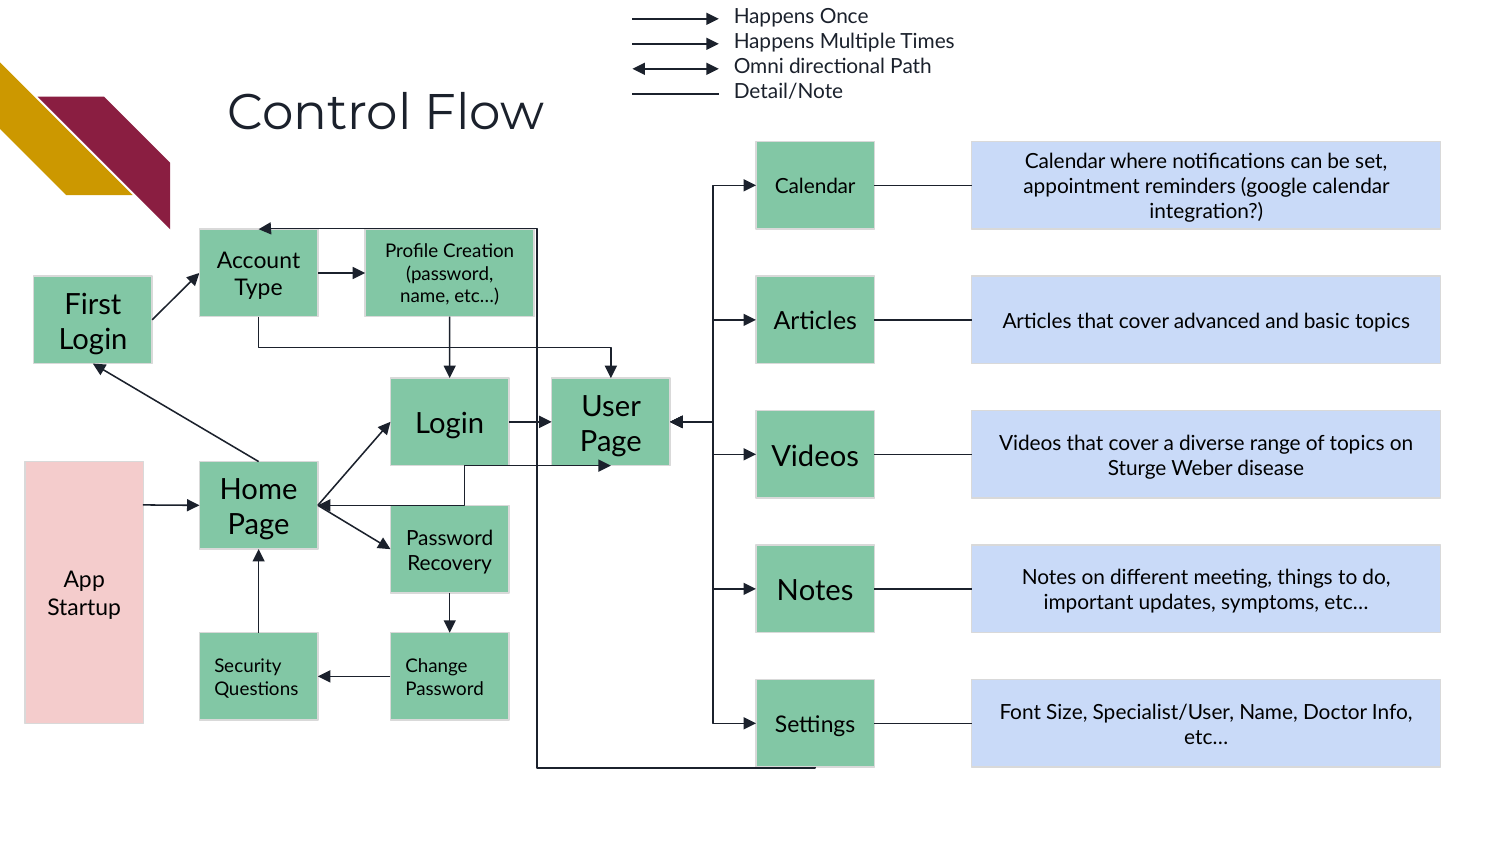

Happens Once
Happens Multiple Times
Omni directional Path
Detail/Note
# Control Flow
Calendar
Calendar where notifications can be set, appointment reminders (google calendar integration?)
Account Type
Profile Creation (password, name, etc…)
First Login
Articles
Articles that cover advanced and basic topics
Login
User Page
Videos
Videos that cover a diverse range of topics on Sturge Weber disease
App Startup
Home Page
Password Recovery
Notes
Notes on different meeting, things to do, important updates, symptoms, etc…
Security Questions
Change Password
Settings
Font Size, Specialist/User, Name, Doctor Info, etc…